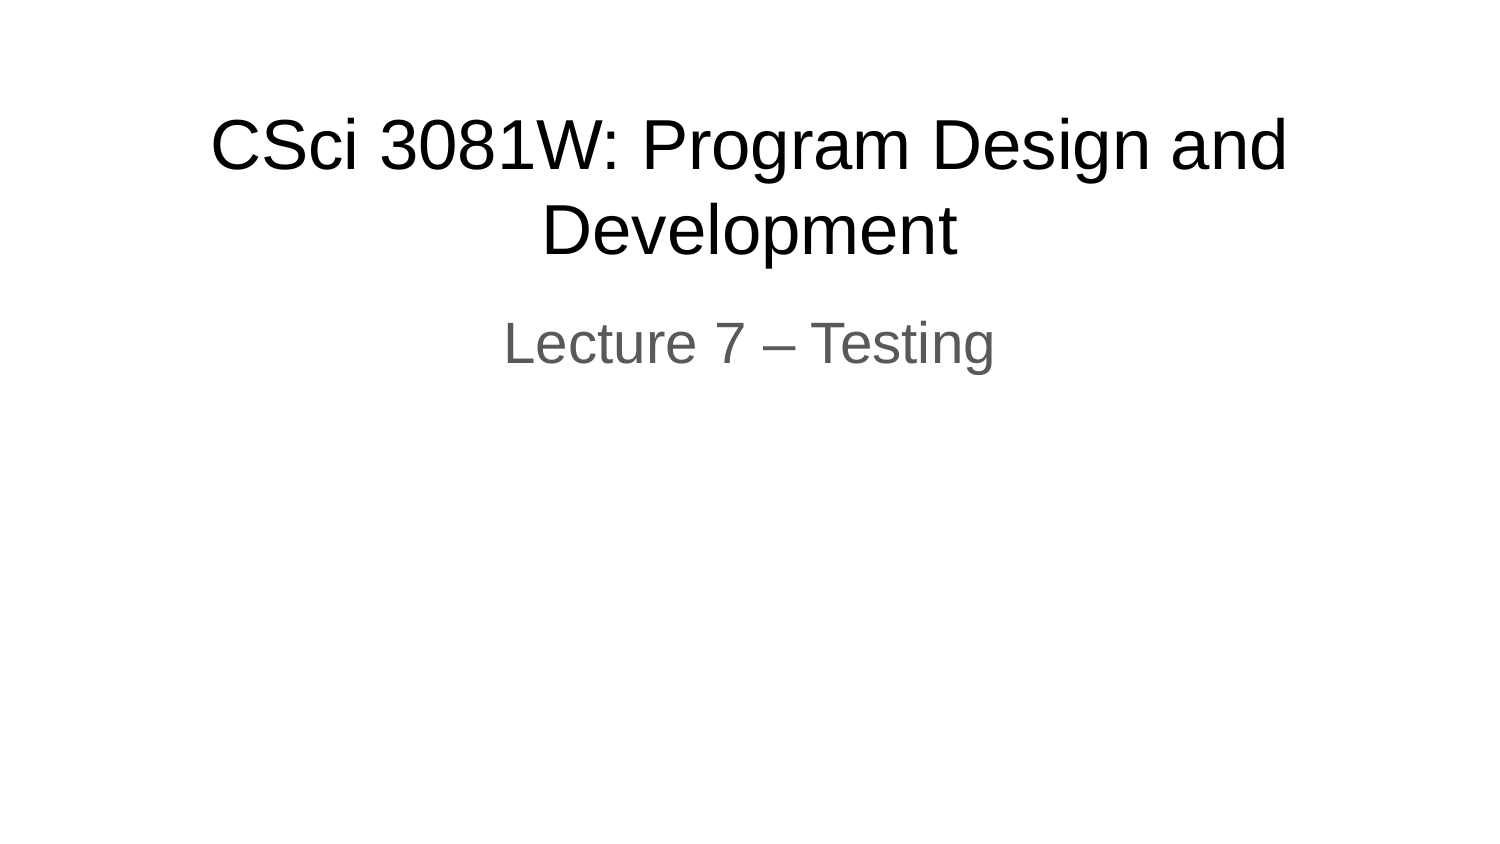

# CSci 3081W: Program Design and Development
Lecture 7 – Testing